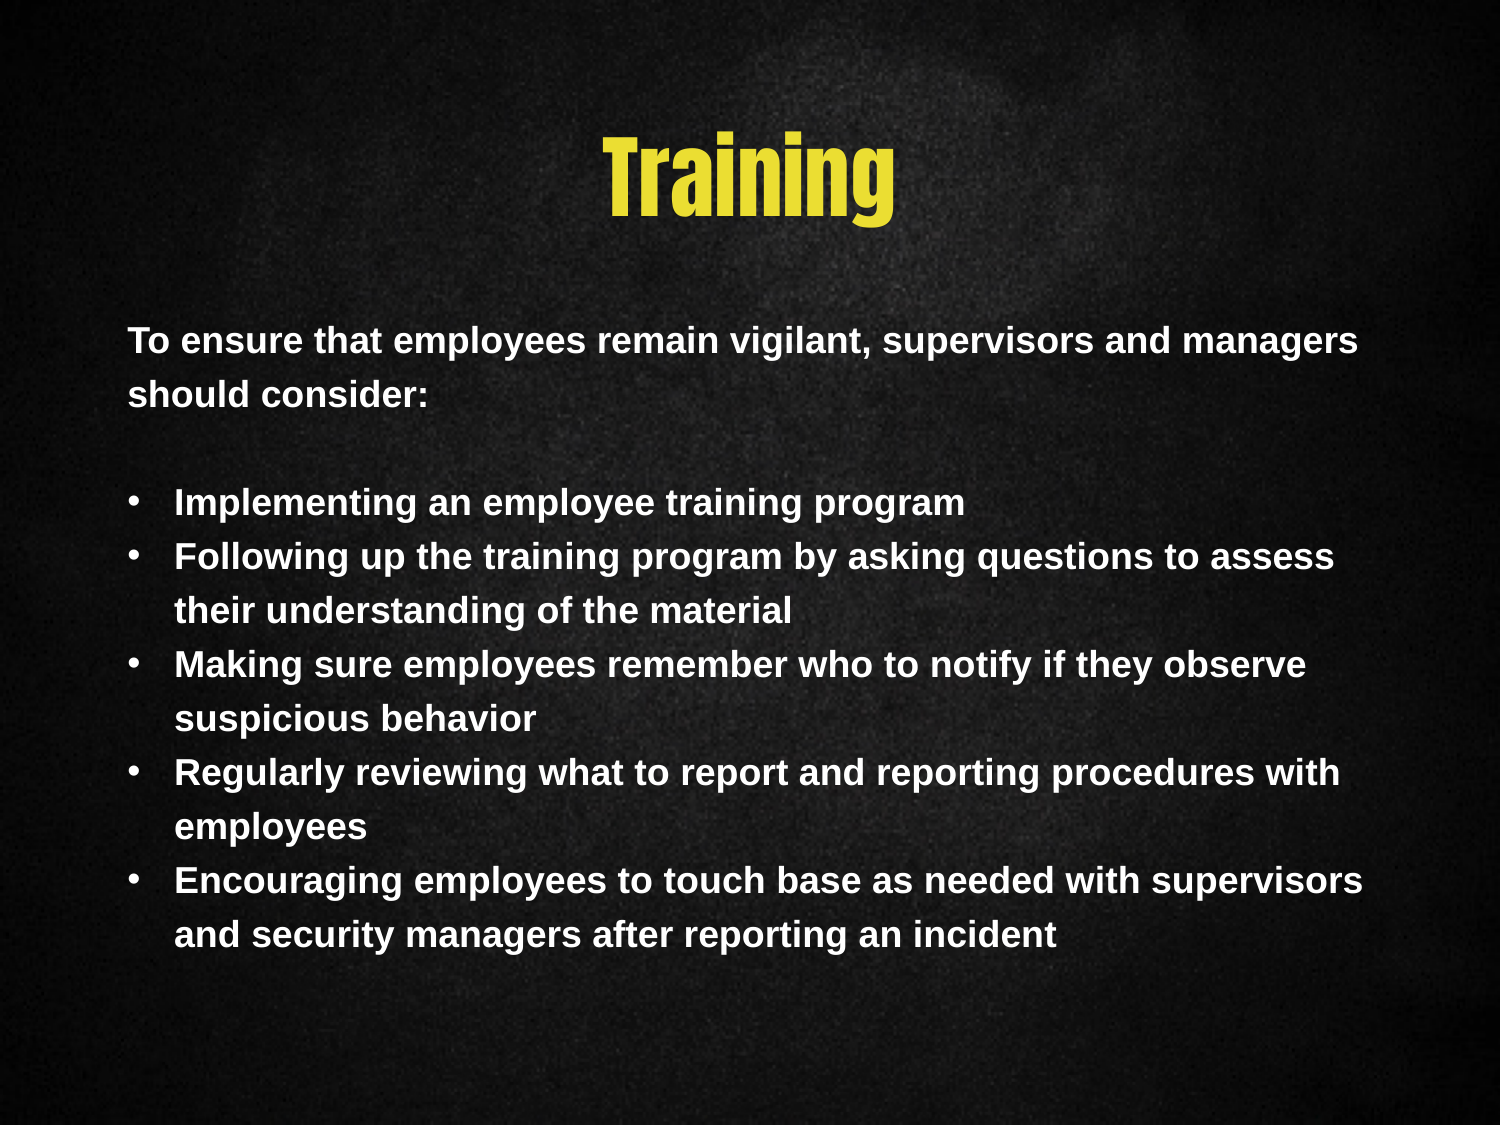

Training

To ensure that employees remain vigilant, supervisors and managers should consider:

Implementing an employee training program
Following up the training program by asking questions to assess their understanding of the material
Making sure employees remember who to notify if they observe suspicious behavior
Regularly reviewing what to report and reporting procedures with employees
Encouraging employees to touch base as needed with supervisors and security managers after reporting an incident